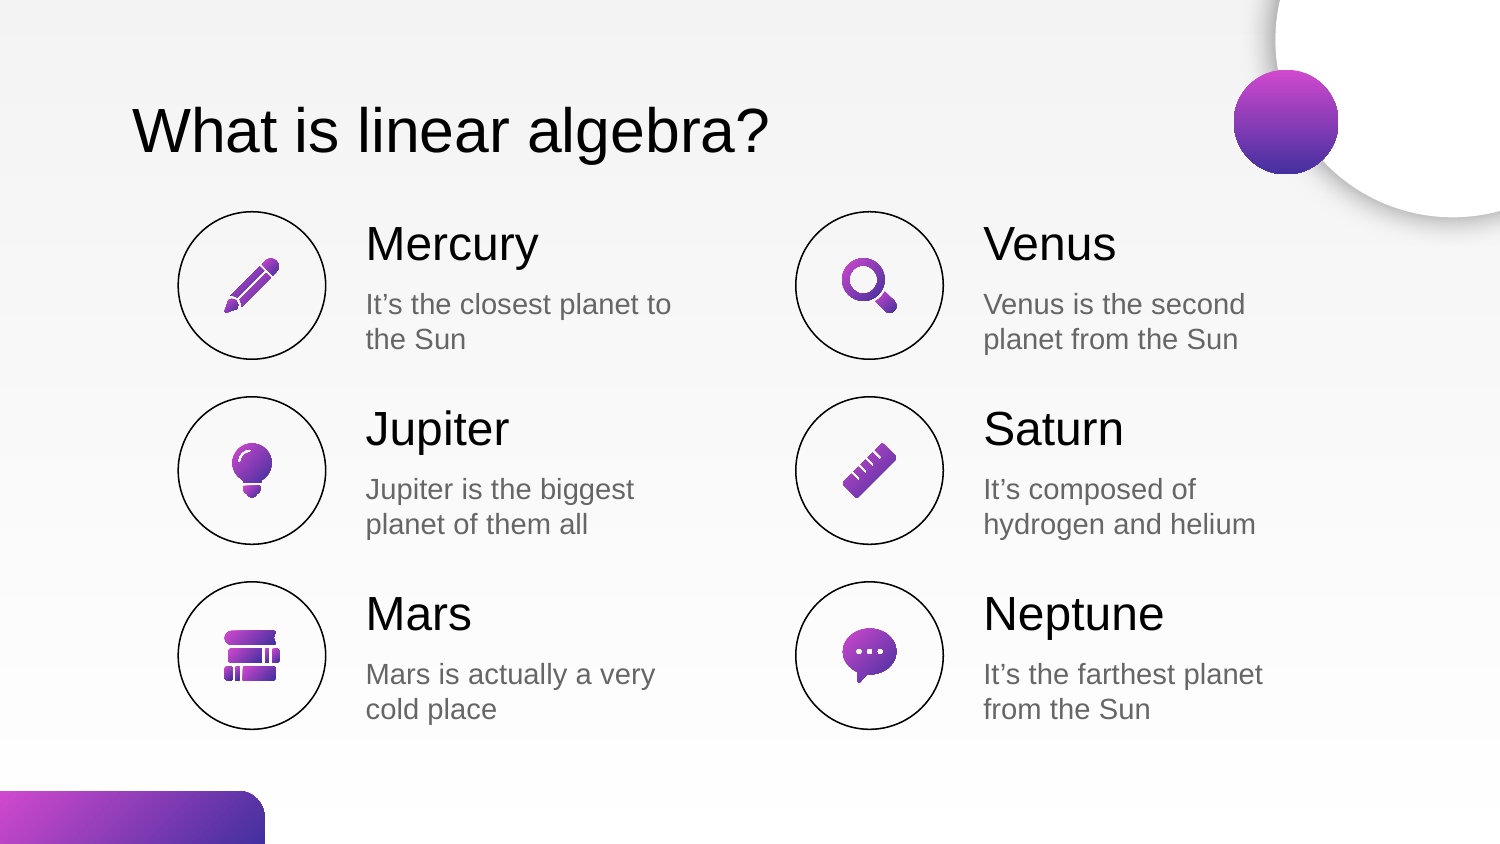

What is linear algebra?

Venus
# Mercury

Venus is the second planet from the Sun
It’s the closest planet to the Sun

Saturn
Jupiter

It’s composed of hydrogen and helium
Jupiter is the biggest planet of them all

Neptune
Mars

It’s the farthest planet from the Sun
Mars is actually a very cold place